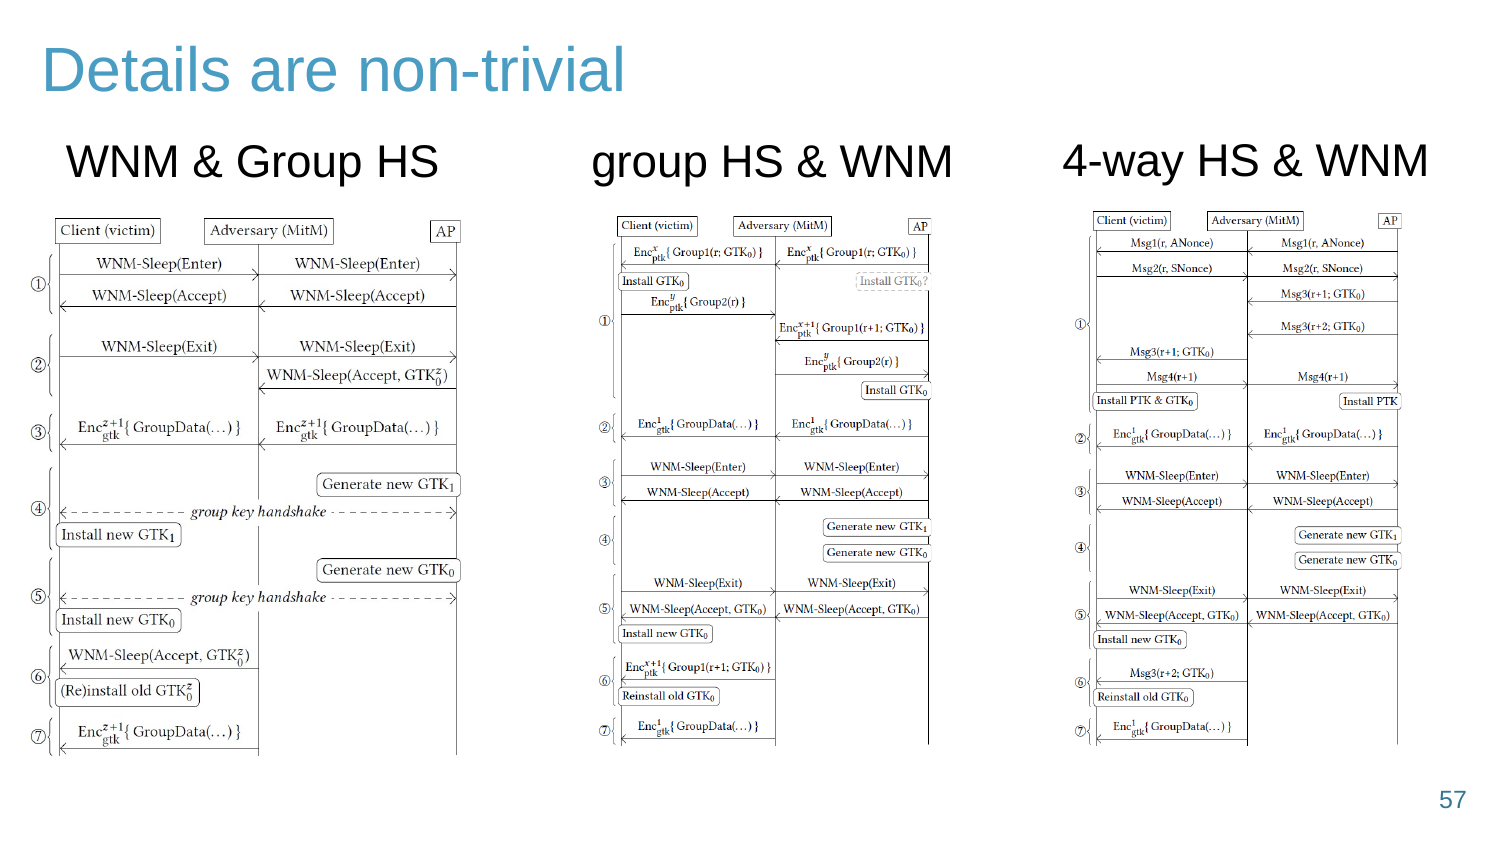

# Details are non-trivial
4-way HS & WNM
WNM & Group HS	group HS & WNM

57